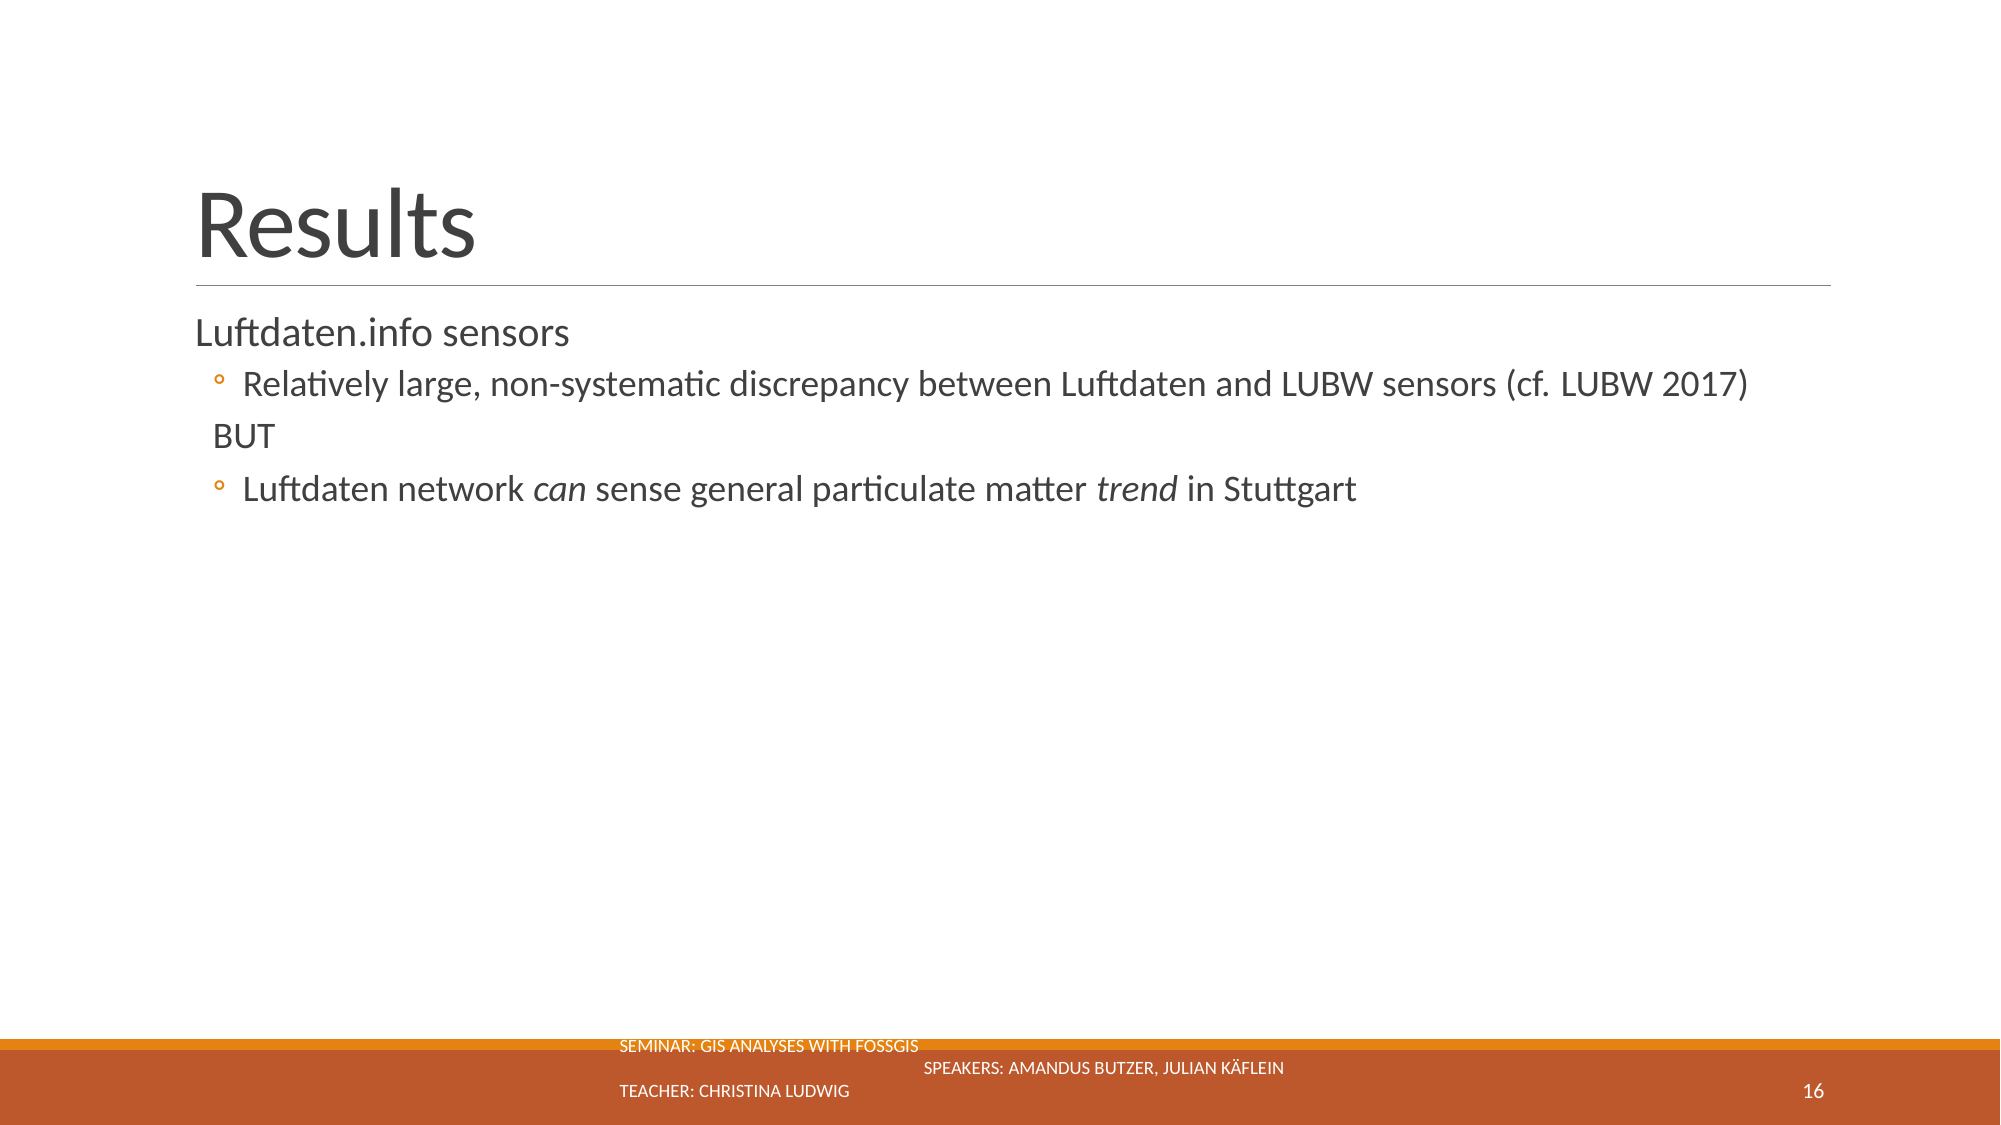

# Results
Luftdaten.info sensors
Relatively large, non-systematic discrepancy between Luftdaten and LUBW sensors (cf. LUBW 2017)
BUT
Luftdaten network can sense general particulate matter trend in Stuttgart

Seminar: GIS Analyses with FOSSGIS    					 Speakers: Amandus Butzer, Julian Käflein
Teacher: Christina Ludwig							 			29.01.2019
16